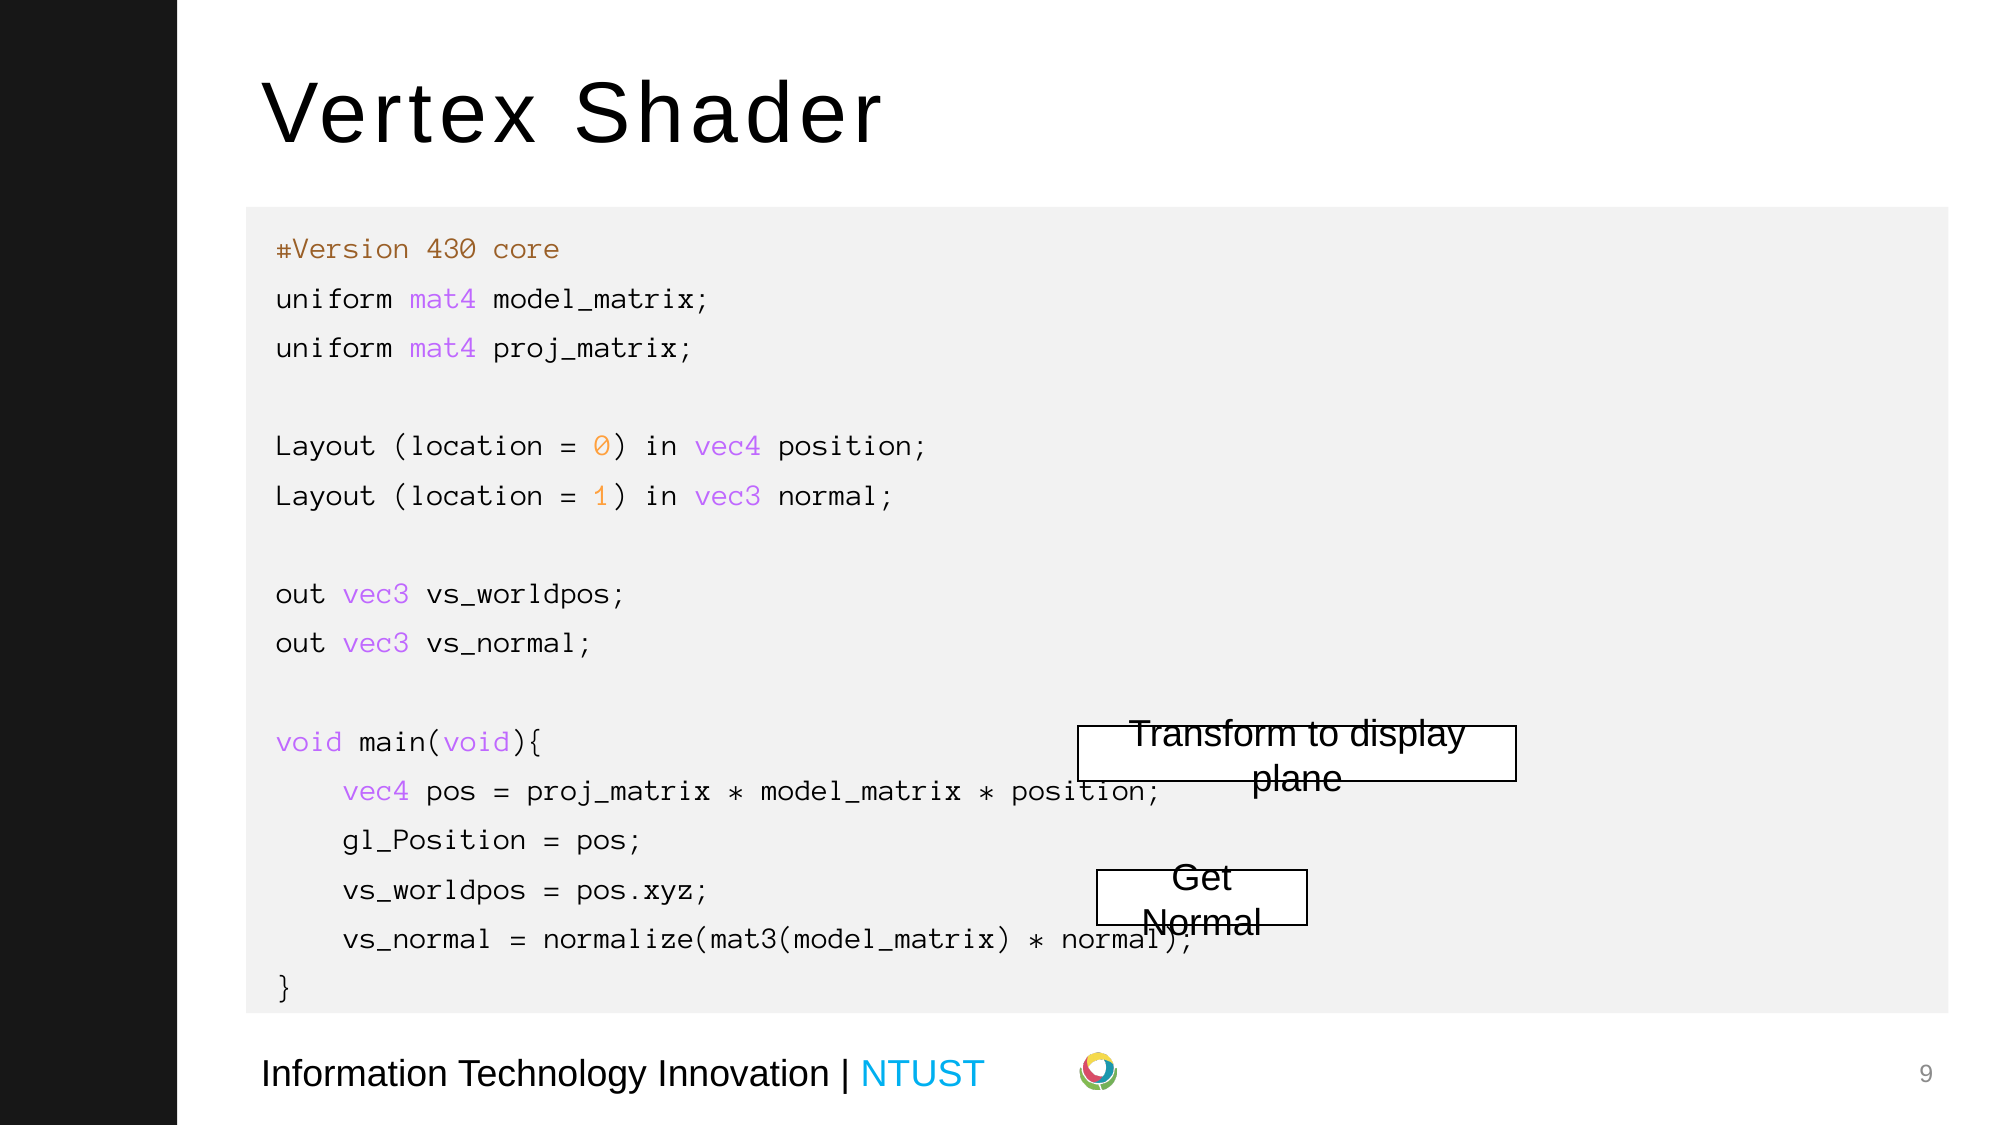

# Vertex Shader
#Version 430 core
uniform mat4 model_matrix;
uniform mat4 proj_matrix;

Layout (location = 0) in vec4 position;
Layout (location = 1) in vec3 normal;

out vec3 vs_worldpos;
out vec3 vs_normal;

void main(void){
    vec4 pos = proj_matrix * model_matrix * position;
    gl_Position = pos;
    vs_worldpos = pos.xyz;
    vs_normal = normalize(mat3(model_matrix) * normal);
}
Transform to display plane
Get Normal